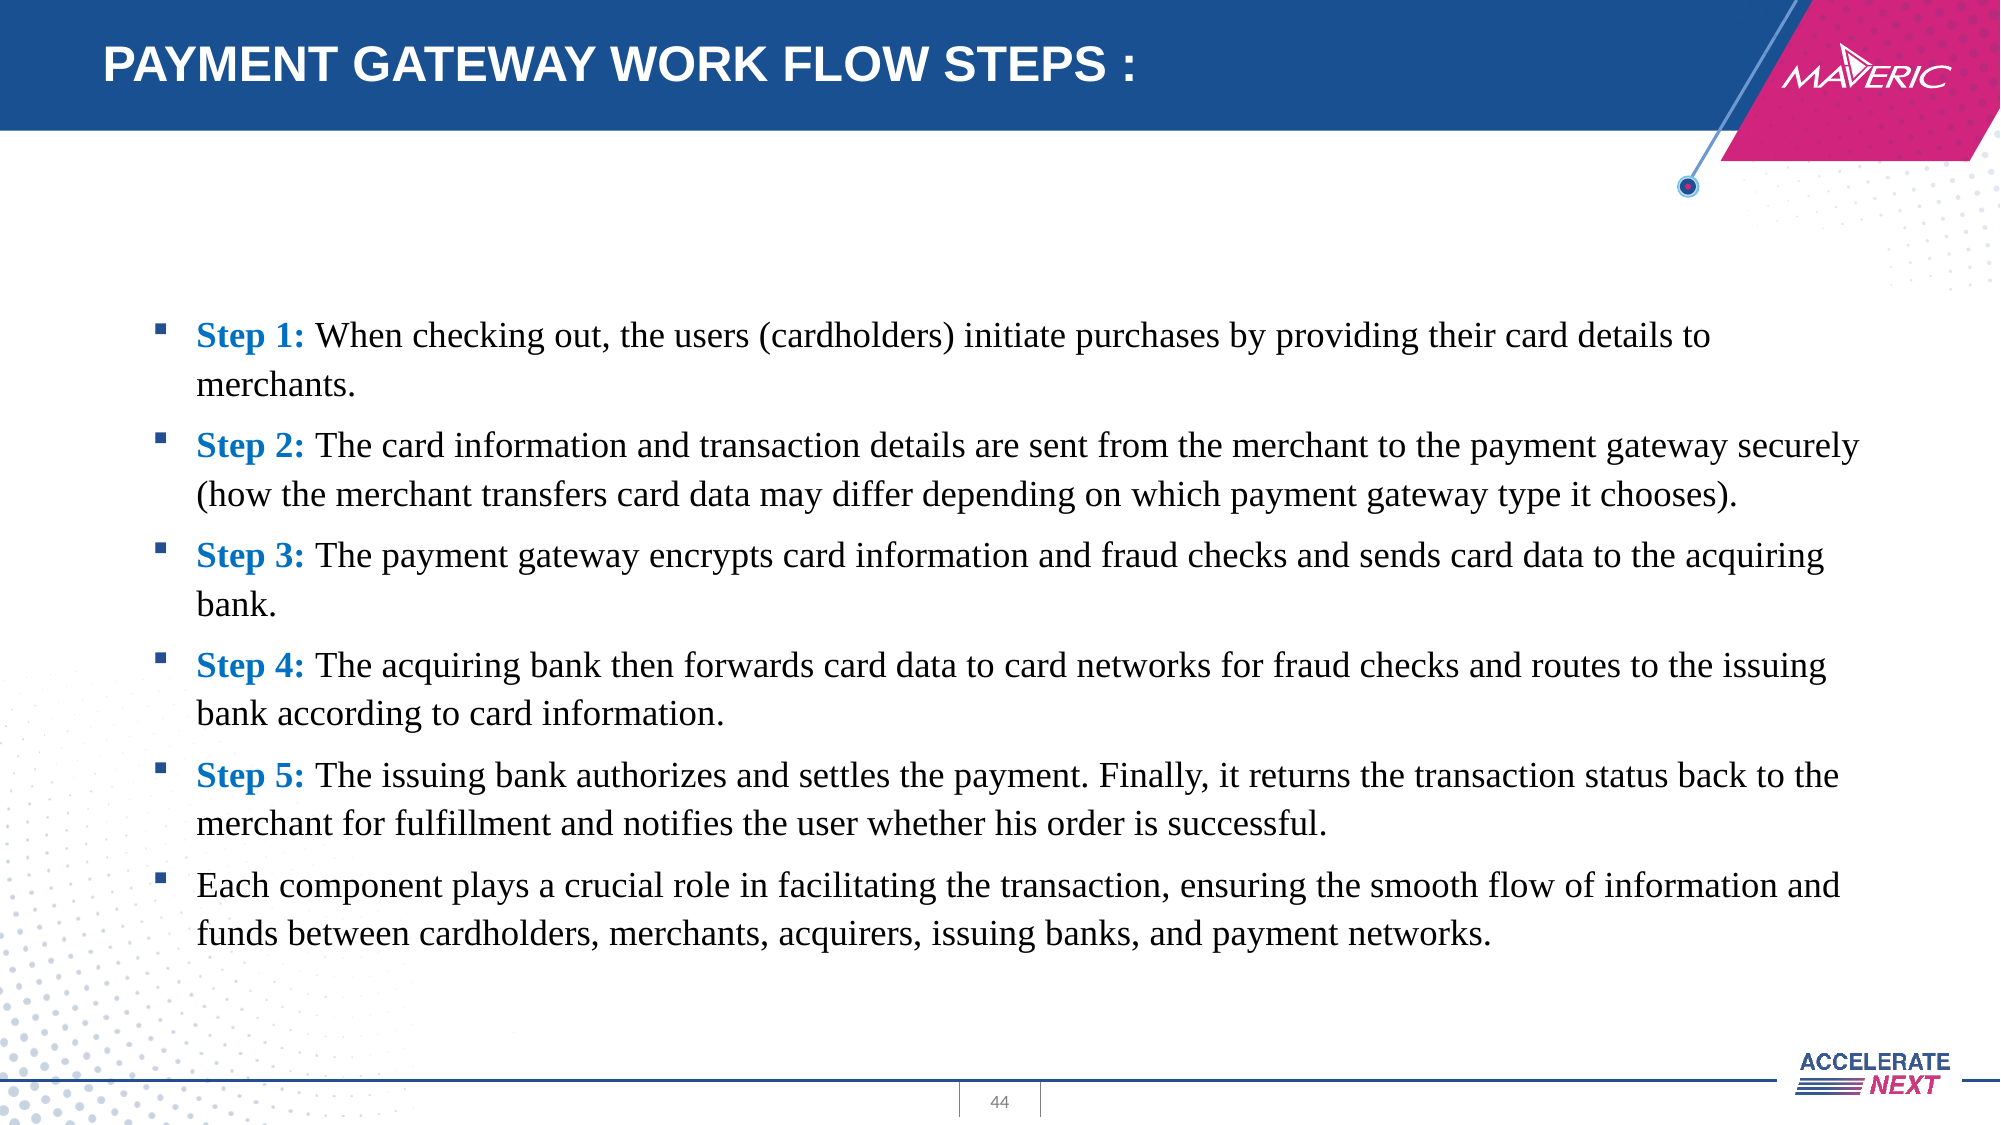

# PAYMENT GATEWAY WORK FLOW STEPS :
Step 1: When checking out, the users (cardholders) initiate purchases by providing their card details to merchants.
Step 2: The card information and transaction details are sent from the merchant to the payment gateway securely (how the merchant transfers card data may differ depending on which payment gateway type it chooses).
Step 3: The payment gateway encrypts card information and fraud checks and sends card data to the acquiring bank.
Step 4: The acquiring bank then forwards card data to card networks for fraud checks and routes to the issuing bank according to card information.
Step 5: The issuing bank authorizes and settles the payment. Finally, it returns the transaction status back to the merchant for fulfillment and notifies the user whether his order is successful.
Each component plays a crucial role in facilitating the transaction, ensuring the smooth flow of information and funds between cardholders, merchants, acquirers, issuing banks, and payment networks.

44